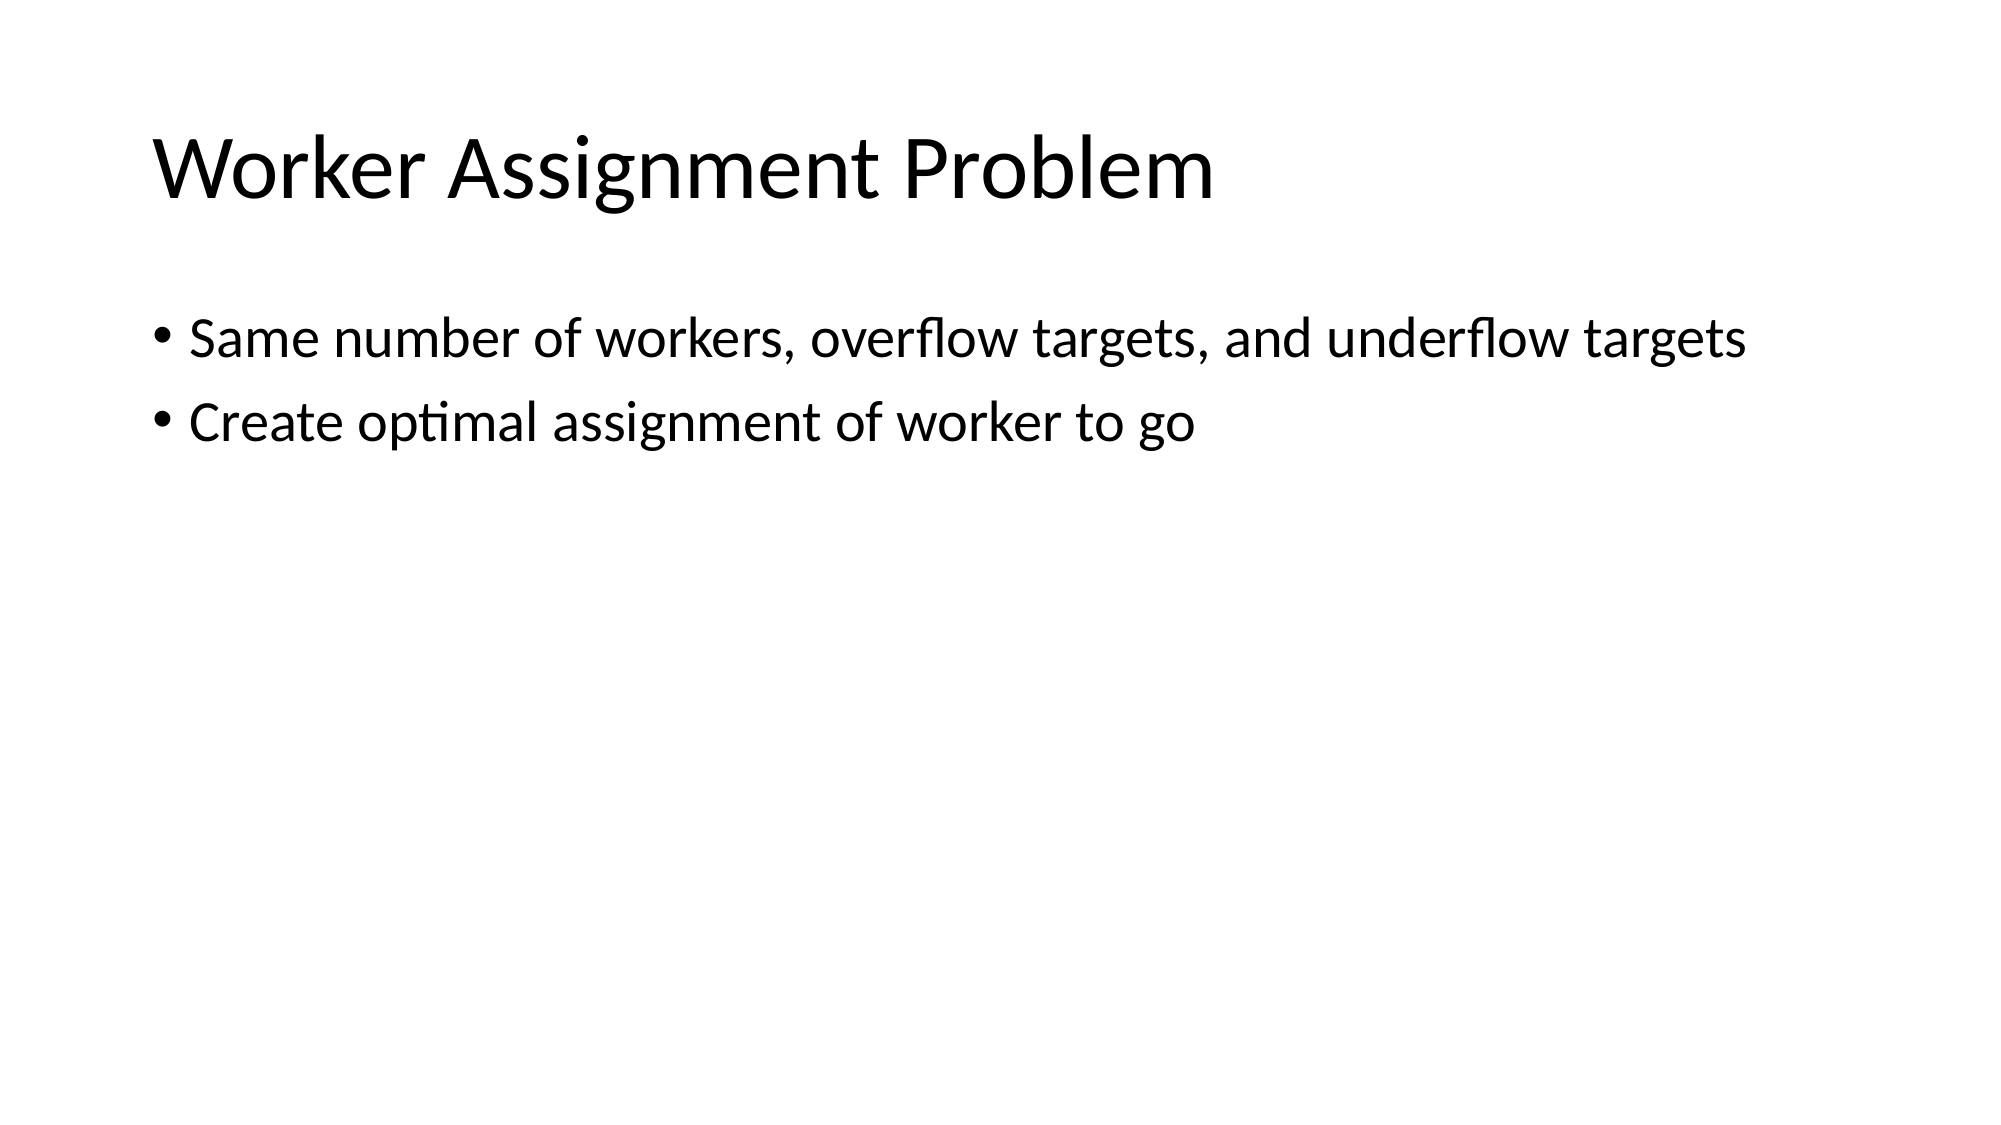

# Worker Assignment Problem
Same number of workers, overflow targets, and underflow targets
Create optimal assignment of worker to go